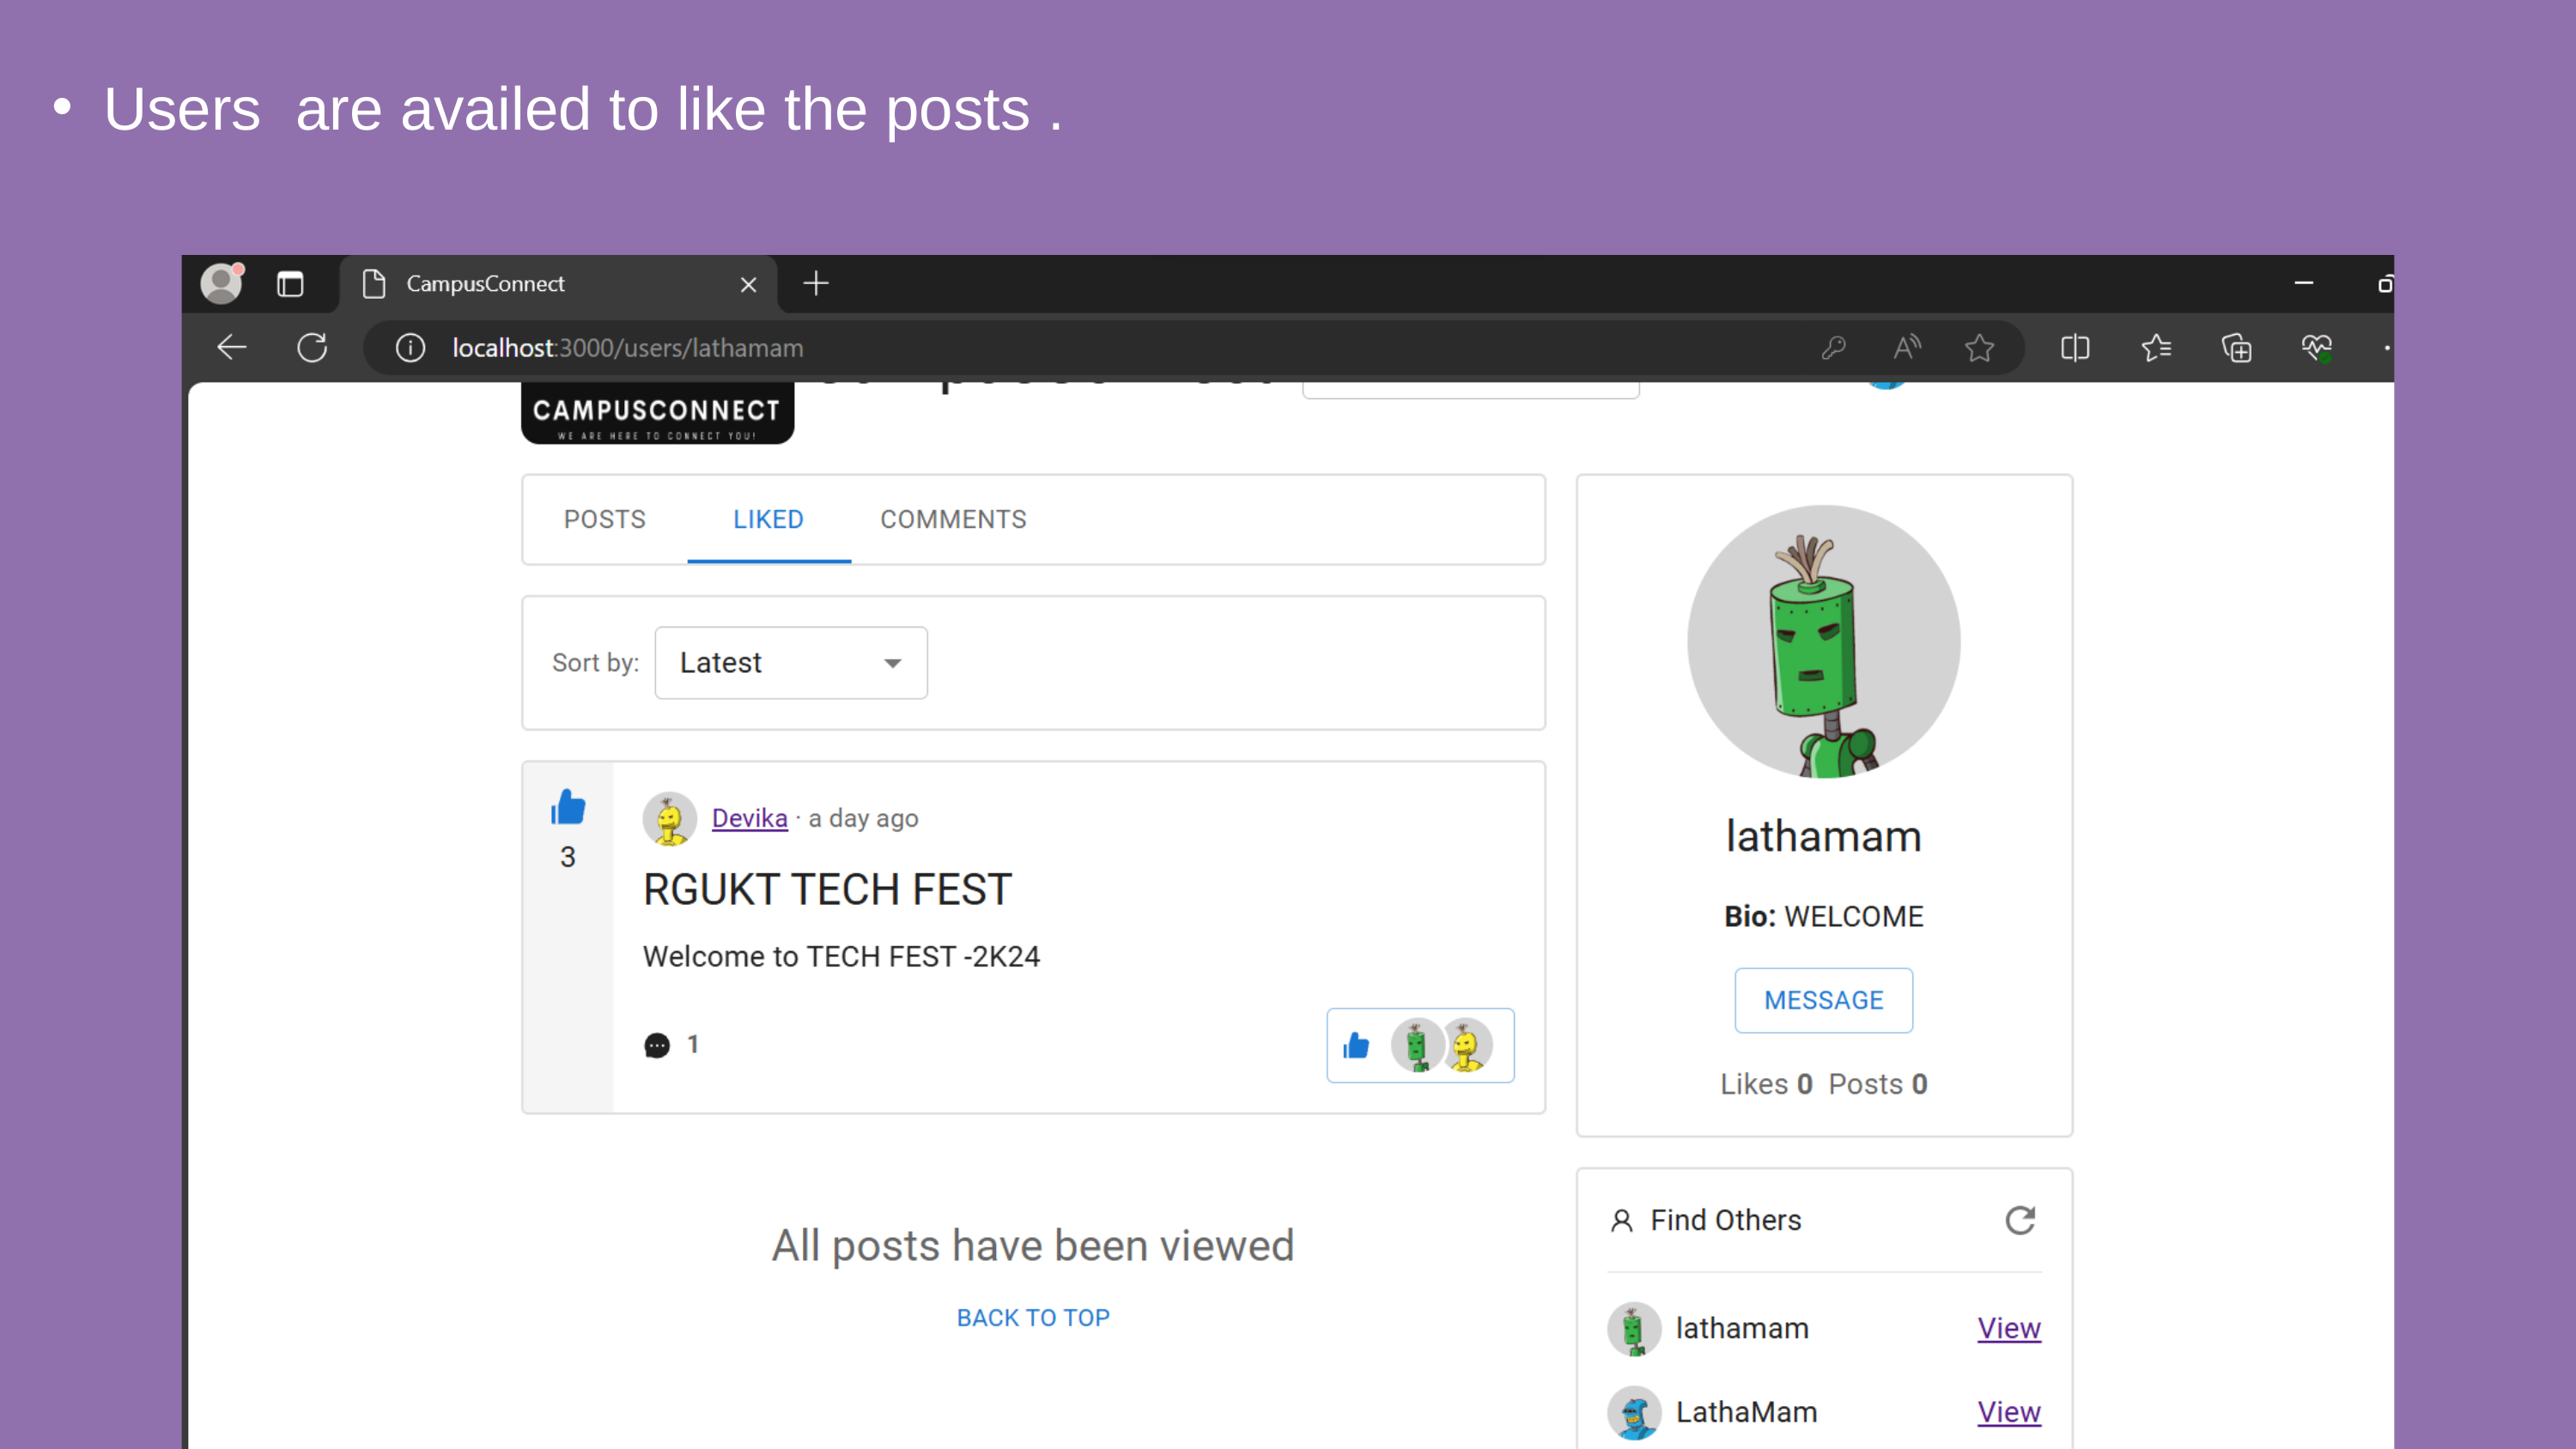

Users  are availed to like the posts .